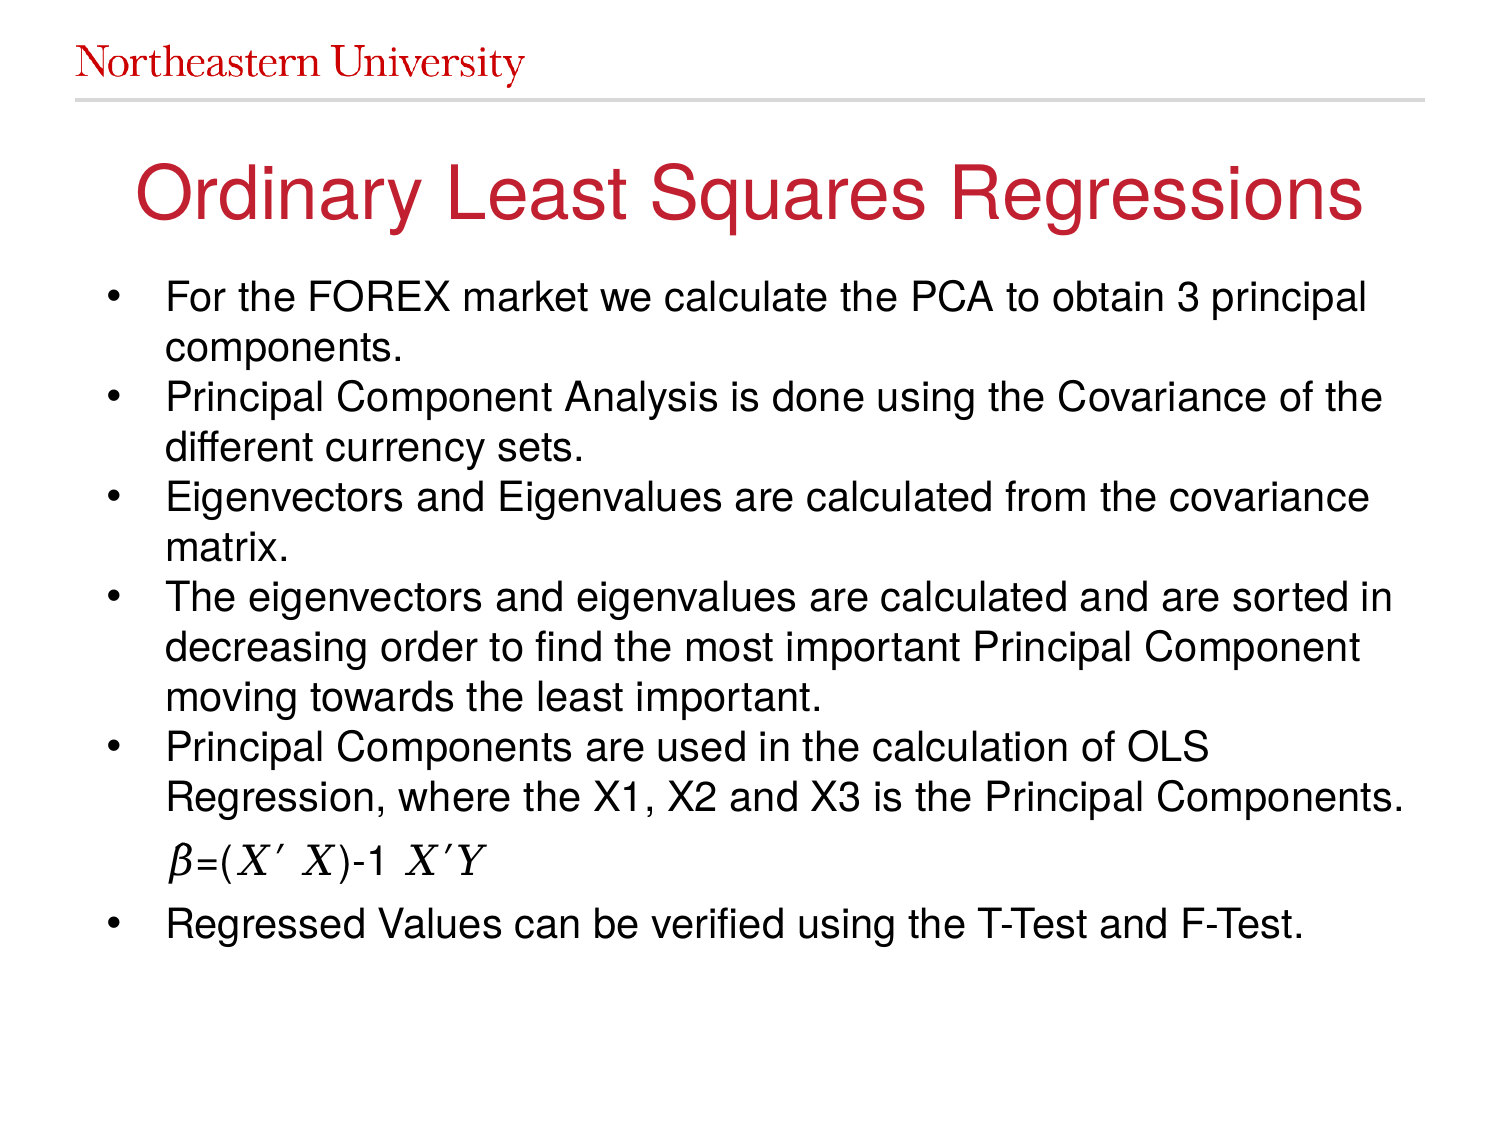

# Ordinary Least Squares Regressions
For the FOREX market we calculate the PCA to obtain 3 principal components.
Principal Component Analysis is done using the Covariance of the different currency sets.
Eigenvectors and Eigenvalues are calculated from the covariance matrix.
The eigenvectors and eigenvalues are calculated and are sorted in decreasing order to find the most important Principal Component moving towards the least important.
Principal Components are used in the calculation of OLS Regression, where the X1, X2 and X3 is the Principal Components.
𝛽̂=(𝑋′ 𝑋)-1 𝑋′𝑌
Regressed Values can be verified using the T-Test and F-Test.